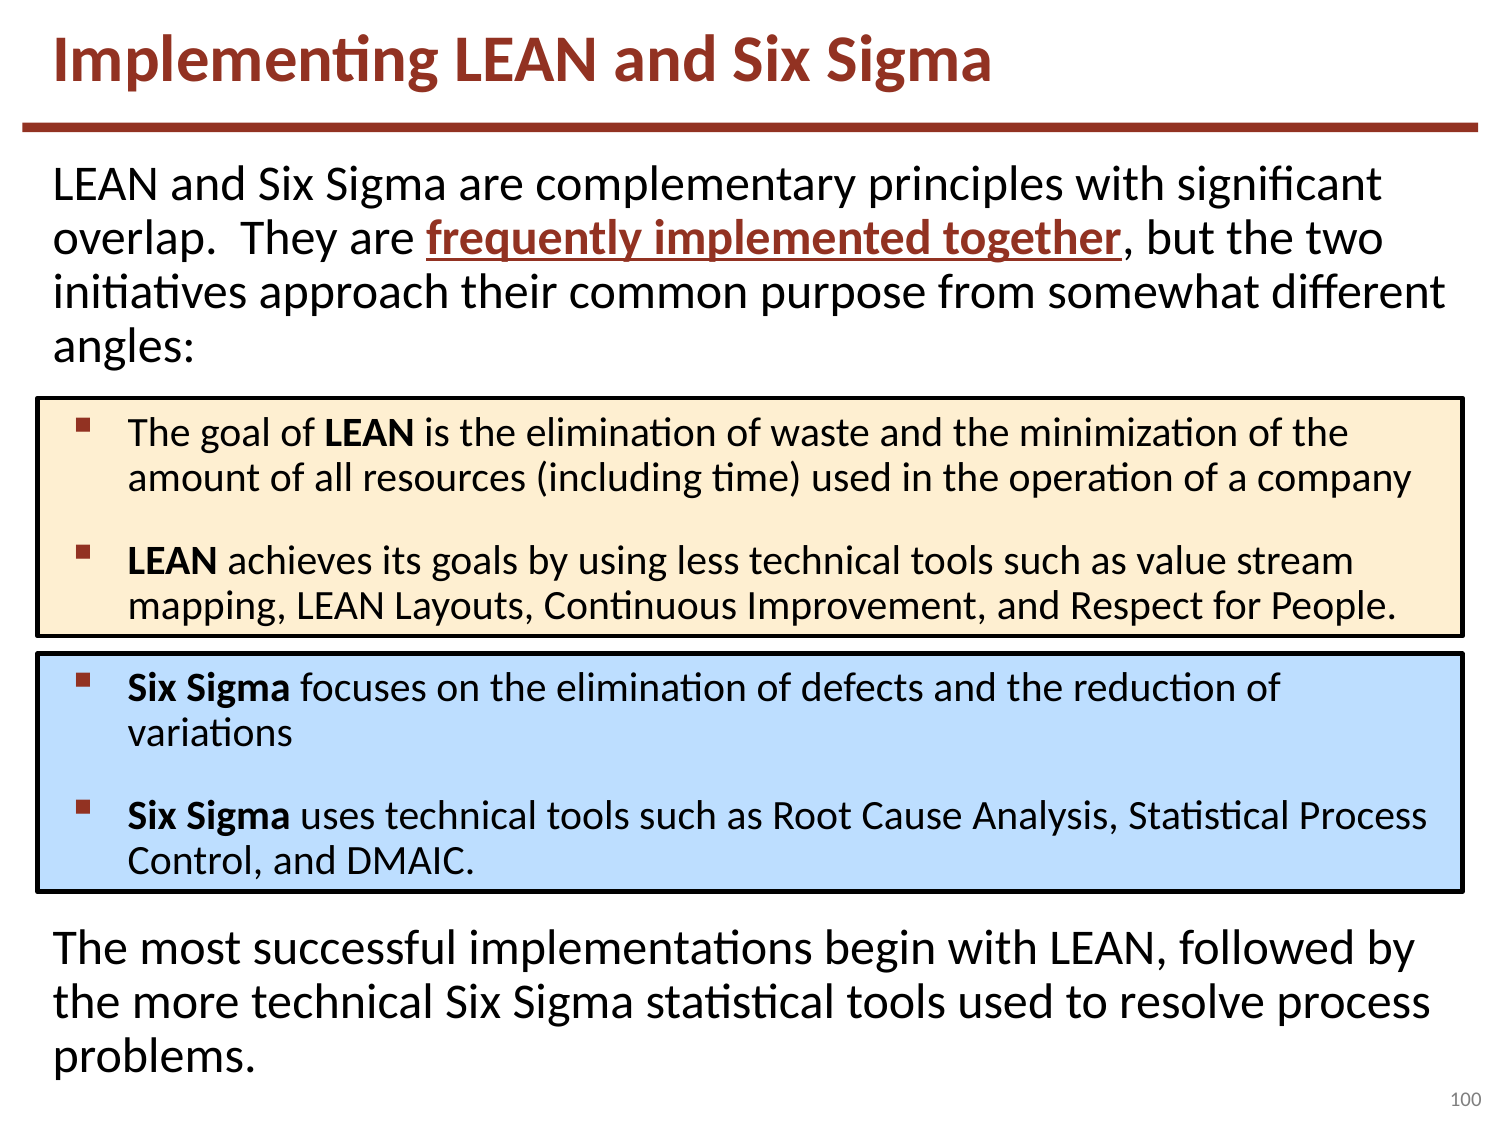

Implementing LEAN and Six Sigma
LEAN and Six Sigma are complementary principles with significant overlap.  They are frequently implemented together, but the two initiatives approach their common purpose from somewhat different angles:
The goal of LEAN is the elimination of waste and the minimization of the amount of all resources (including time) used in the operation of a company
LEAN achieves its goals by using less technical tools such as value stream mapping, LEAN Layouts, Continuous Improvement, and Respect for People.
Six Sigma focuses on the elimination of defects and the reduction of variations
Six Sigma uses technical tools such as Root Cause Analysis, Statistical Process Control, and DMAIC.
The most successful implementations begin with LEAN, followed by the more technical Six Sigma statistical tools used to resolve process problems.